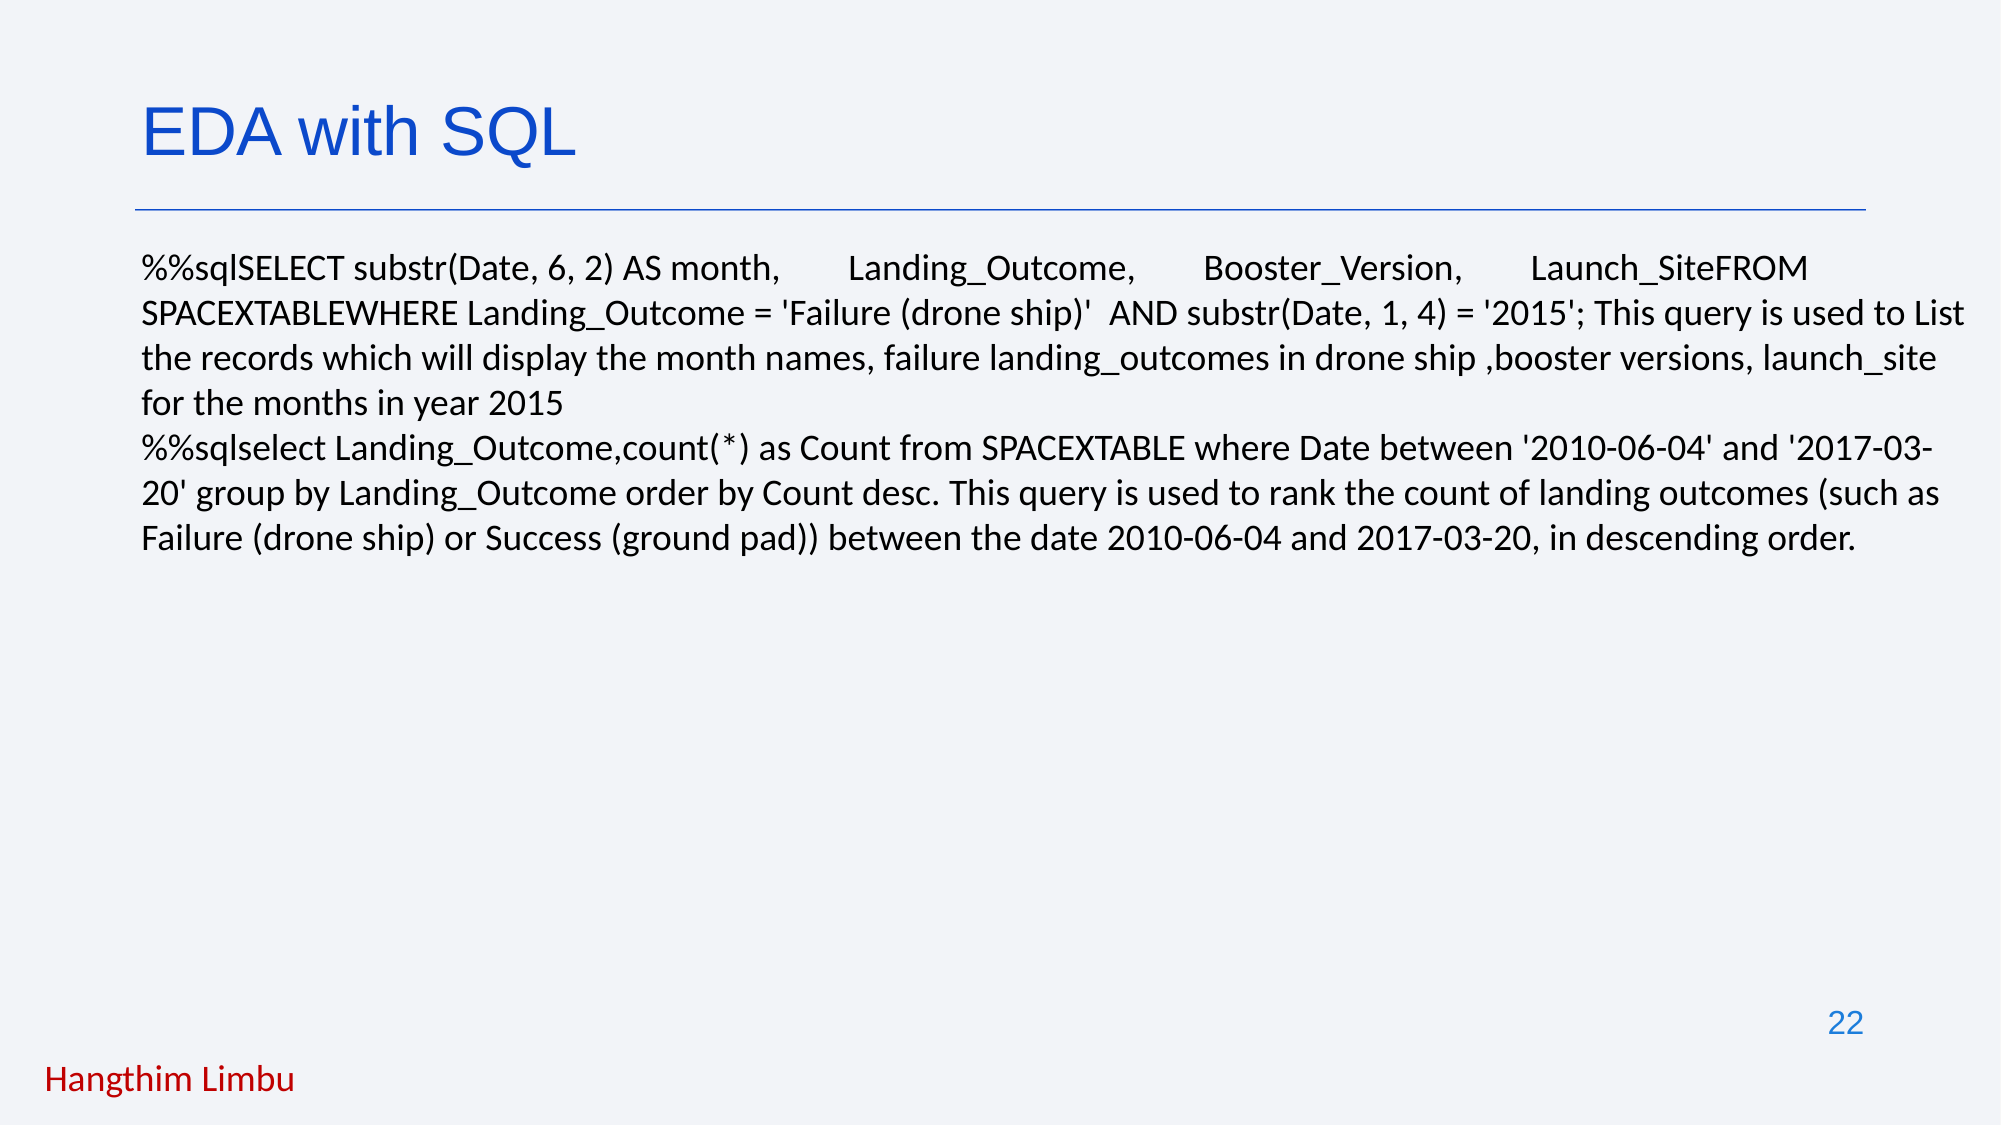

EDA with SQL
%%sqlSELECT substr(Date, 6, 2) AS month,        Landing_Outcome,        Booster_Version,        Launch_SiteFROM SPACEXTABLEWHERE Landing_Outcome = 'Failure (drone ship)'  AND substr(Date, 1, 4) = '2015'; This query is used to List the records which will display the month names, failure landing_outcomes in drone ship ,booster versions, launch_site for the months in year 2015
%%sqlselect Landing_Outcome,count(*) as Count from SPACEXTABLE where Date between '2010-06-04' and '2017-03-20' group by Landing_Outcome order by Count desc. This query is used to rank the count of landing outcomes (such as Failure (drone ship) or Success (ground pad)) between the date 2010-06-04 and 2017-03-20, in descending order.

22